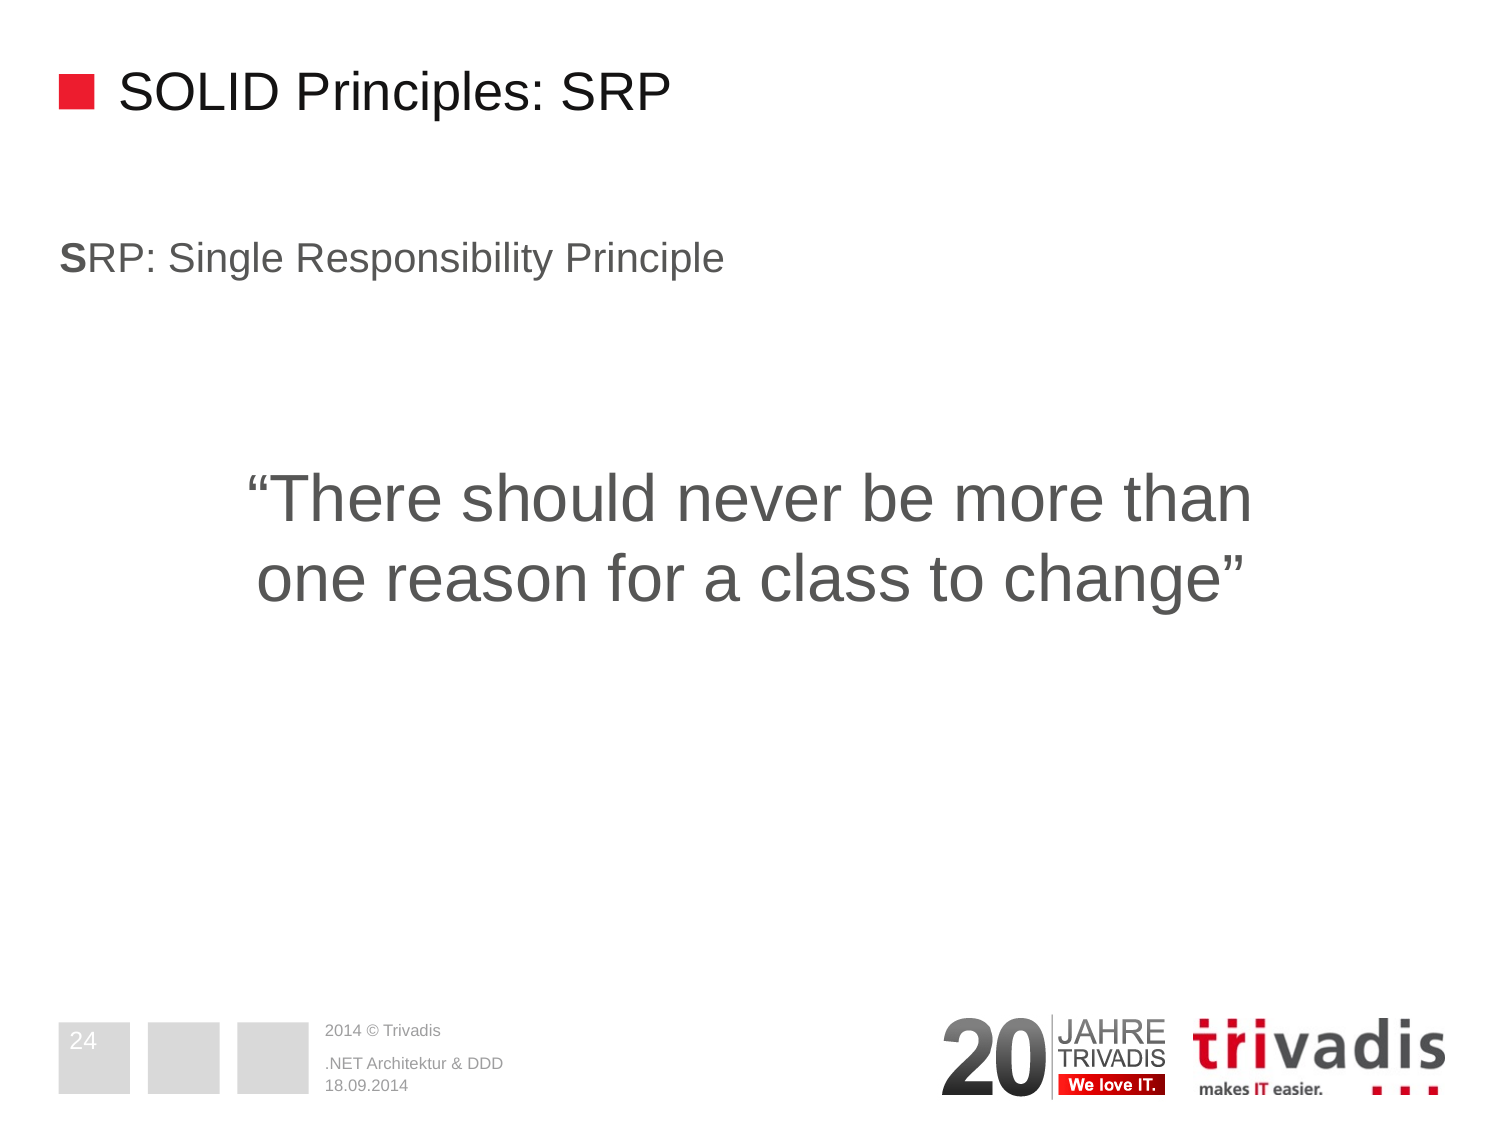

# SOLID Principles: SRP
SRP: Single Responsibility Principle

“There should never be more than one reason for a class to change”
24
.NET Architektur & DDD
18.09.2014